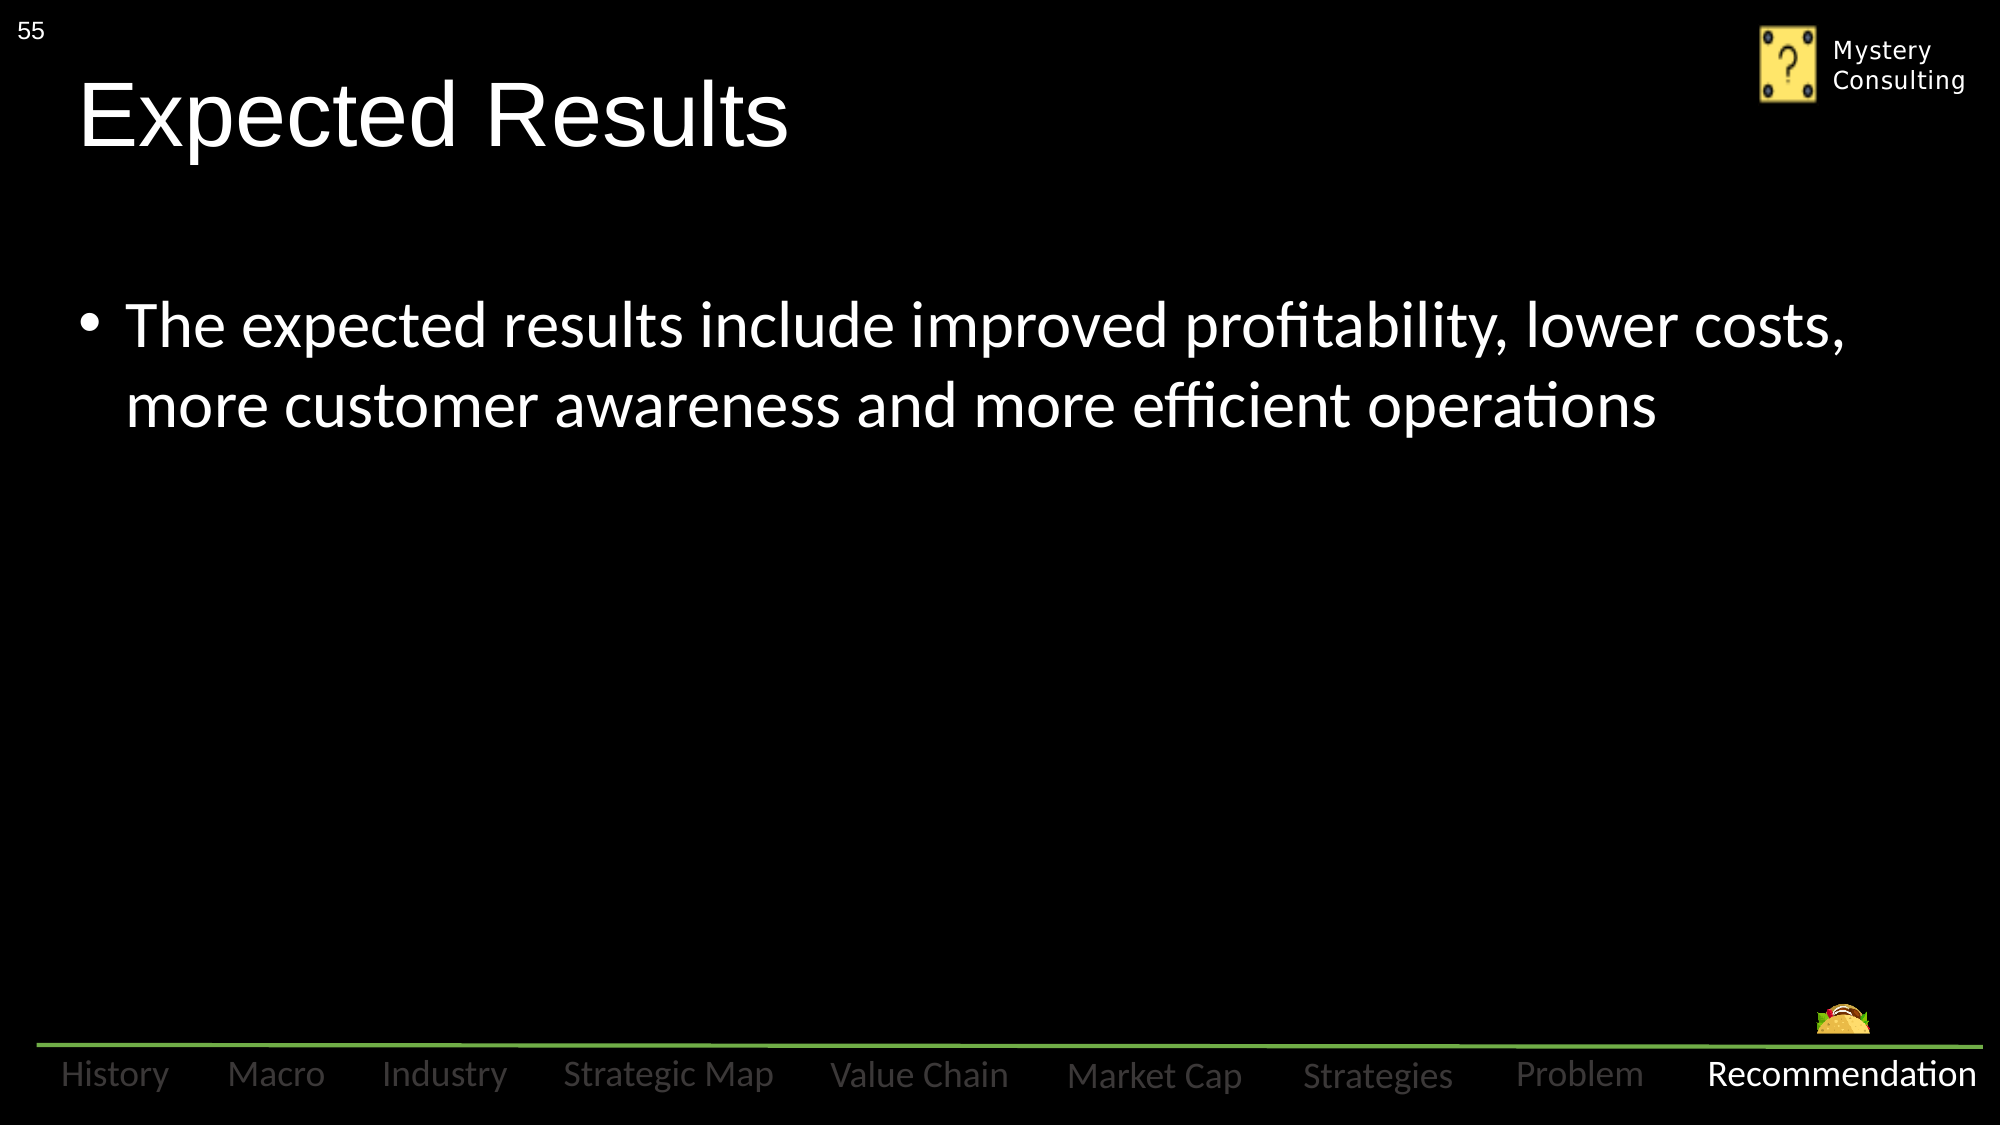

55
# Expected Results

The expected results include improved profitability, lower costs, more customer awareness and more efficient operations